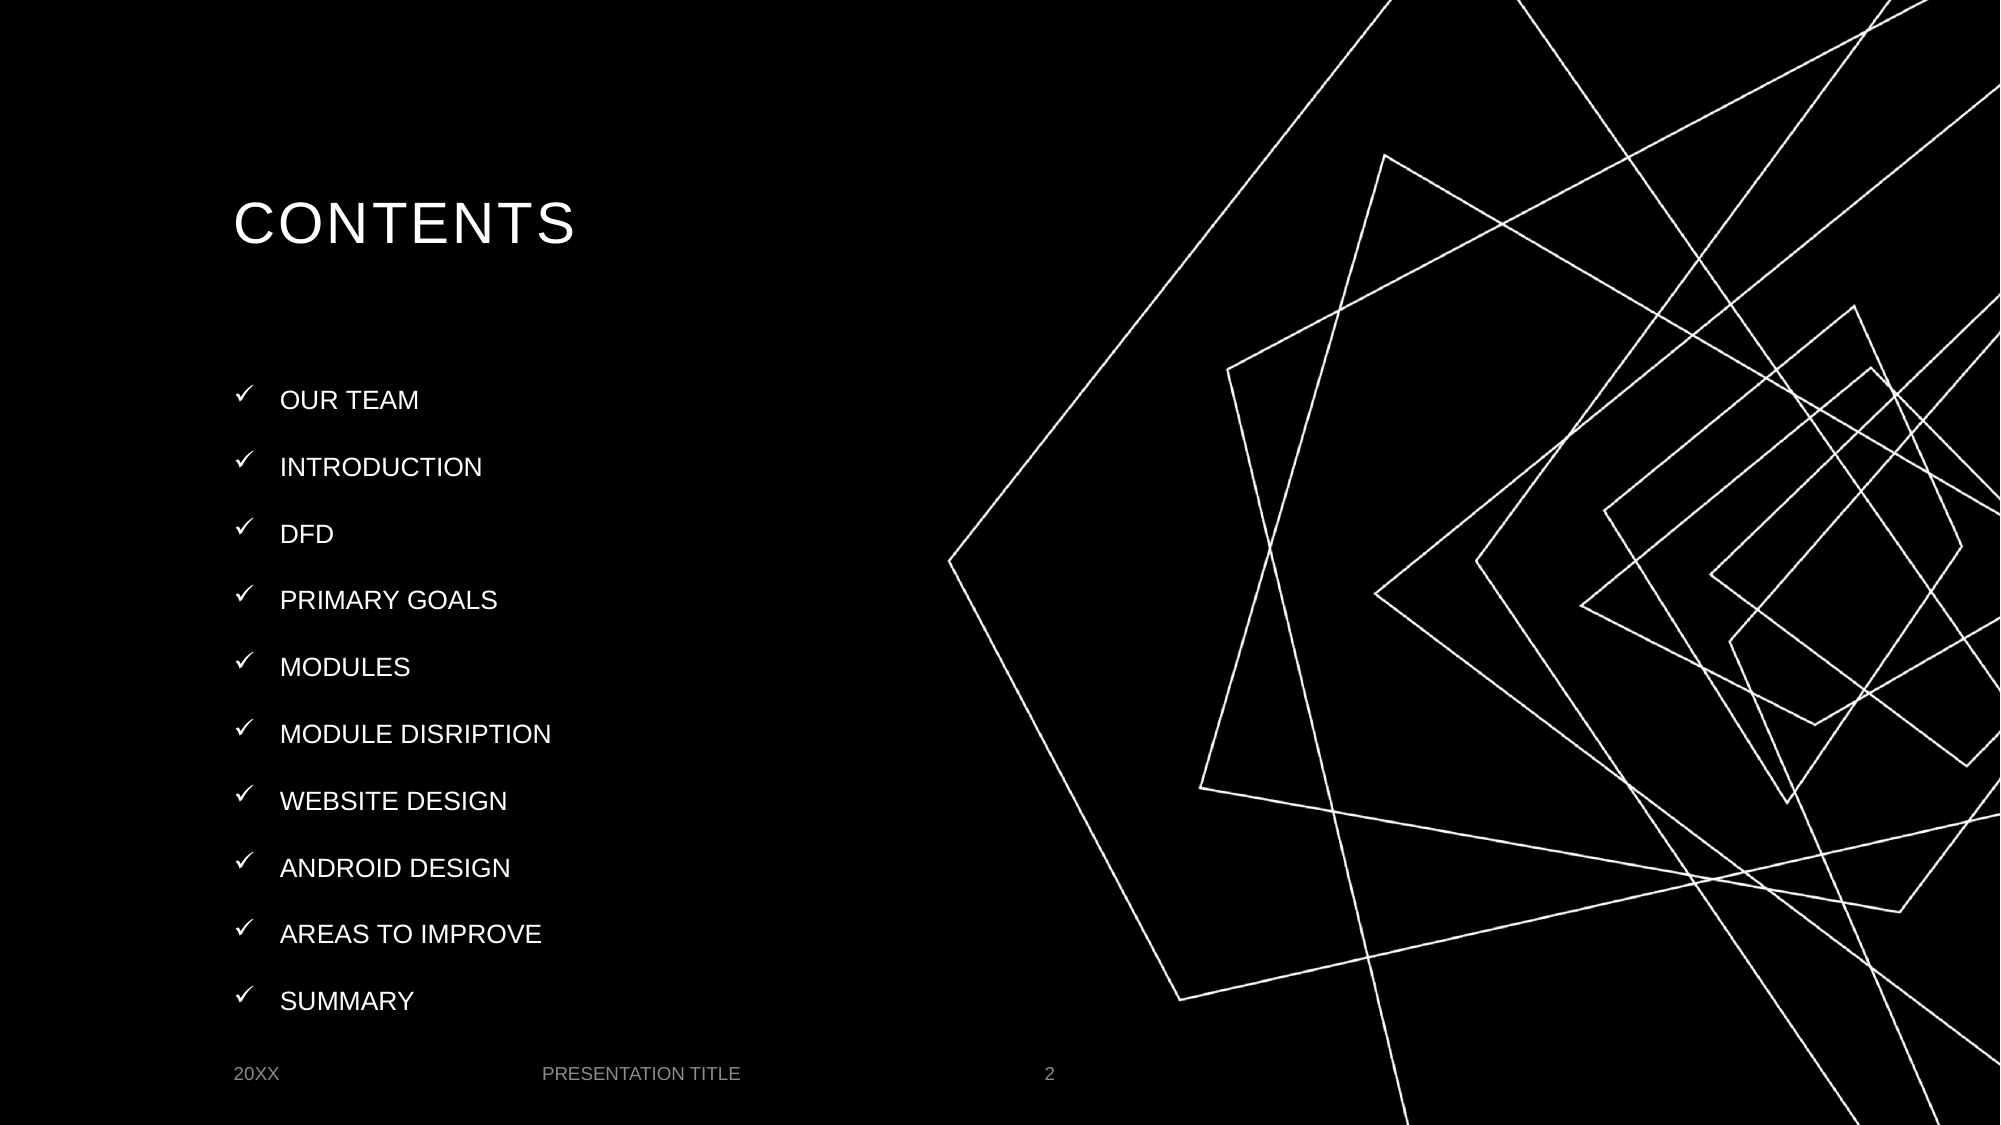

# CONTENTS
OUR TEAM
INTRODUCTION
DFD
PRIMARY GOALS
MODULES
MODULE DISRIPTION
WEBSITE DESIGN
ANDROID DESIGN
AREAS TO IMPROVE
SUMMARY

PRESENTATION TITLE
20XX
2